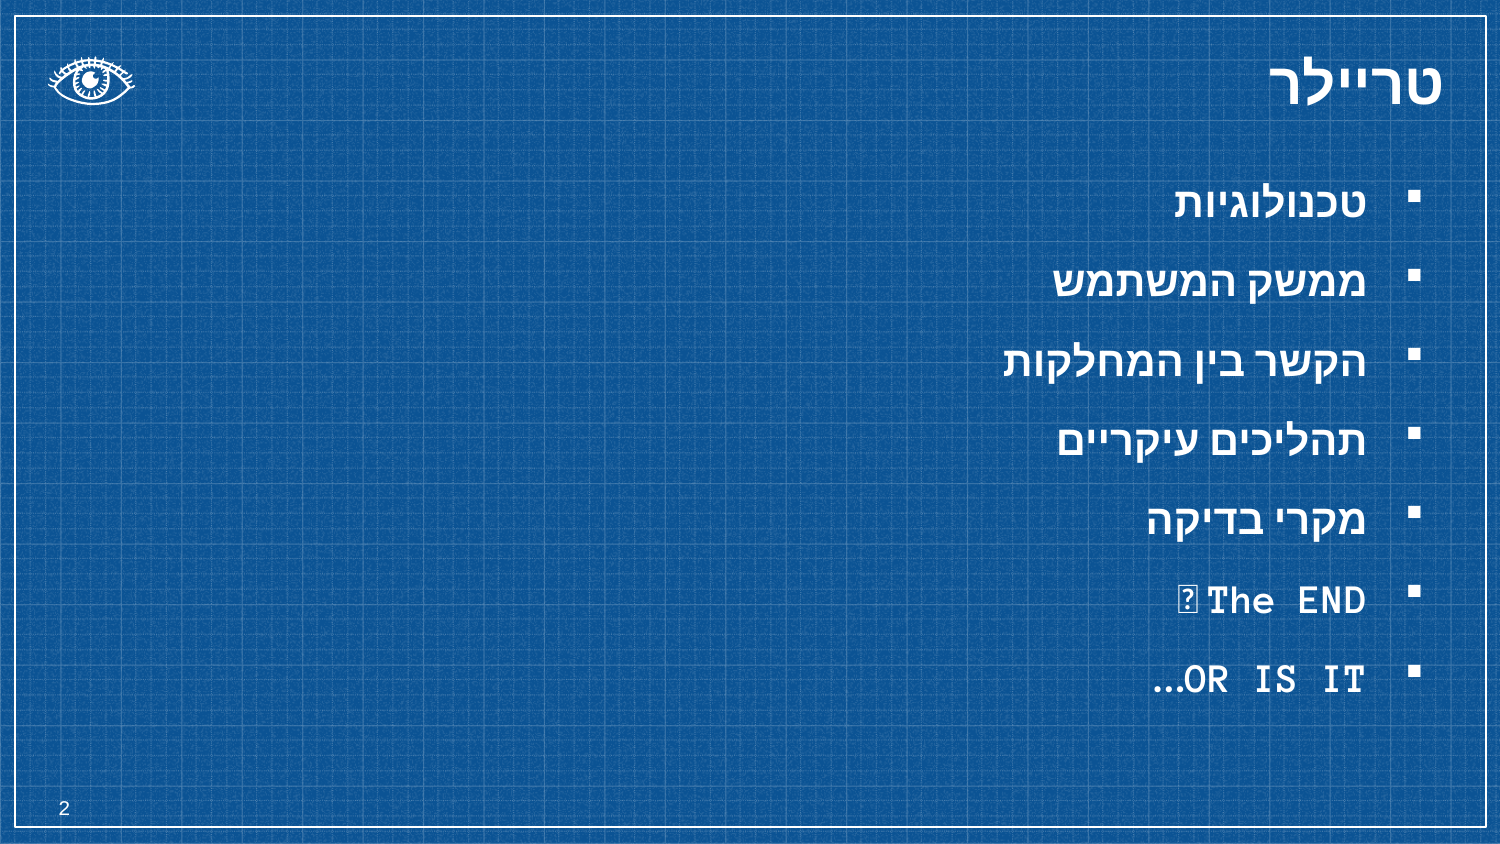

טריילר

טכנולוגיות
ממשק המשתמש
הקשר בין המחלקות
תהליכים עיקריים
מקרי בדיקה
The END 🎬
OR IS IT...

2